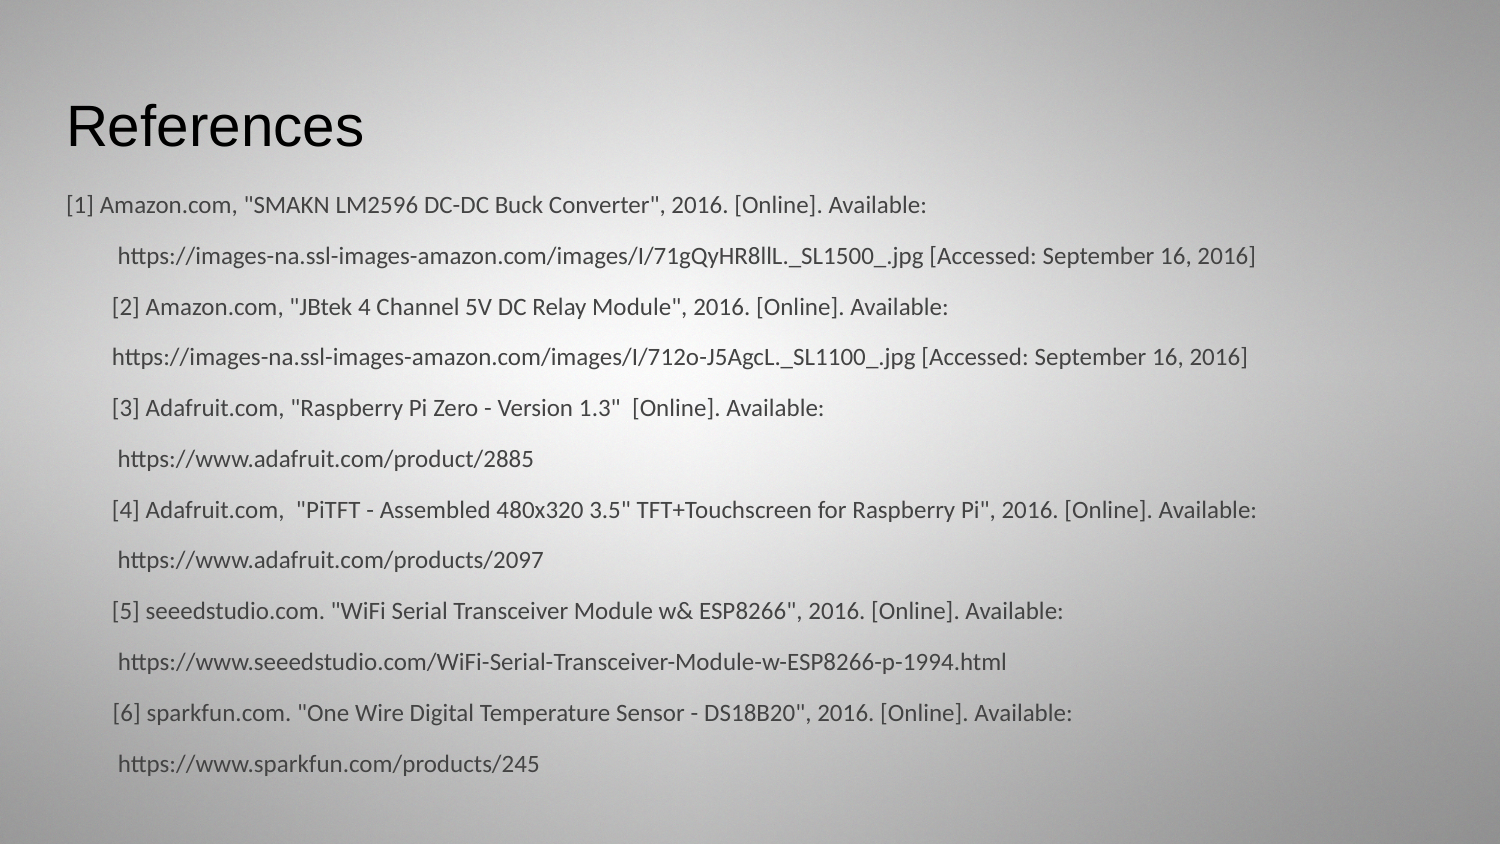

# References
[1] Amazon.com, "SMAKN LM2596 DC-DC Buck Converter", 2016. [Online]. Available:
 https://images-na.ssl-images-amazon.com/images/I/71gQyHR8llL._SL1500_.jpg [Accessed: September 16, 2016]
[2] Amazon.com, "JBtek 4 Channel 5V DC Relay Module", 2016. [Online]. Available:
https://images-na.ssl-images-amazon.com/images/I/712o-J5AgcL._SL1100_.jpg [Accessed: September 16, 2016]
[3] Adafruit.com, "Raspberry Pi Zero - Version 1.3"  [Online]. Available:
 https://www.adafruit.com/product/2885
[4] Adafruit.com,  "PiTFT - Assembled 480x320 3.5" TFT+Touchscreen for Raspberry Pi", 2016. [Online]. Available:
 https://www.adafruit.com/products/2097
[5] seeedstudio.com. "WiFi Serial Transceiver Module w& ESP8266", 2016. [Online]. Available:
         https://www.seeedstudio.com/WiFi-Serial-Transceiver-Module-w-ESP8266-p-1994.html
[6] sparkfun.com. "One Wire Digital Temperature Sensor - DS18B20", 2016. [Online]. Available:
         https://www.sparkfun.com/products/245